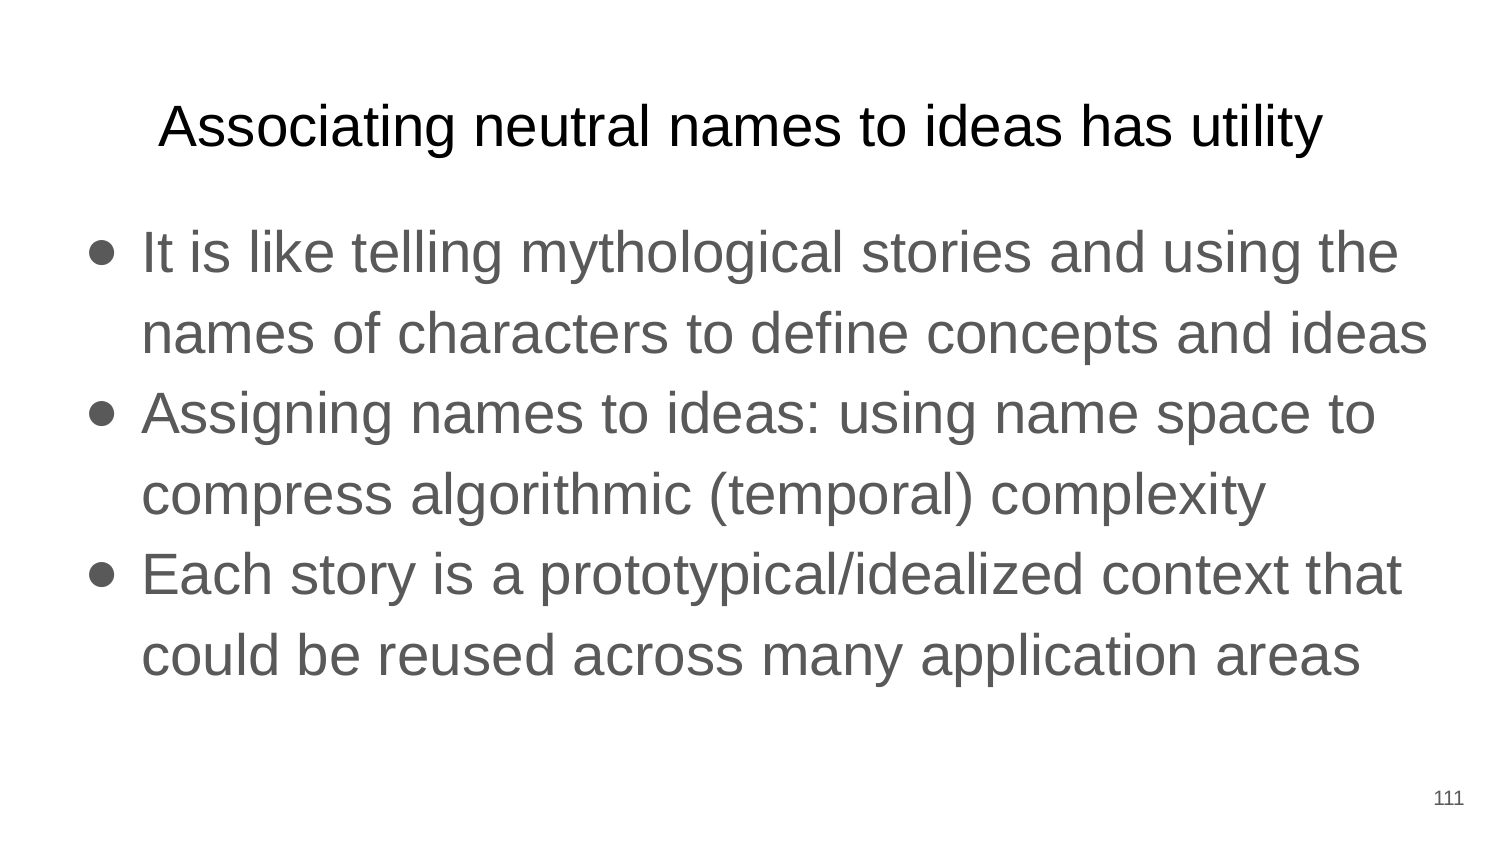

# Associating neutral names to ideas has utility
It is like telling mythological stories and using the names of characters to define concepts and ideas
Assigning names to ideas: using name space to compress algorithmic (temporal) complexity
Each story is a prototypical/idealized context that could be reused across many application areas

111